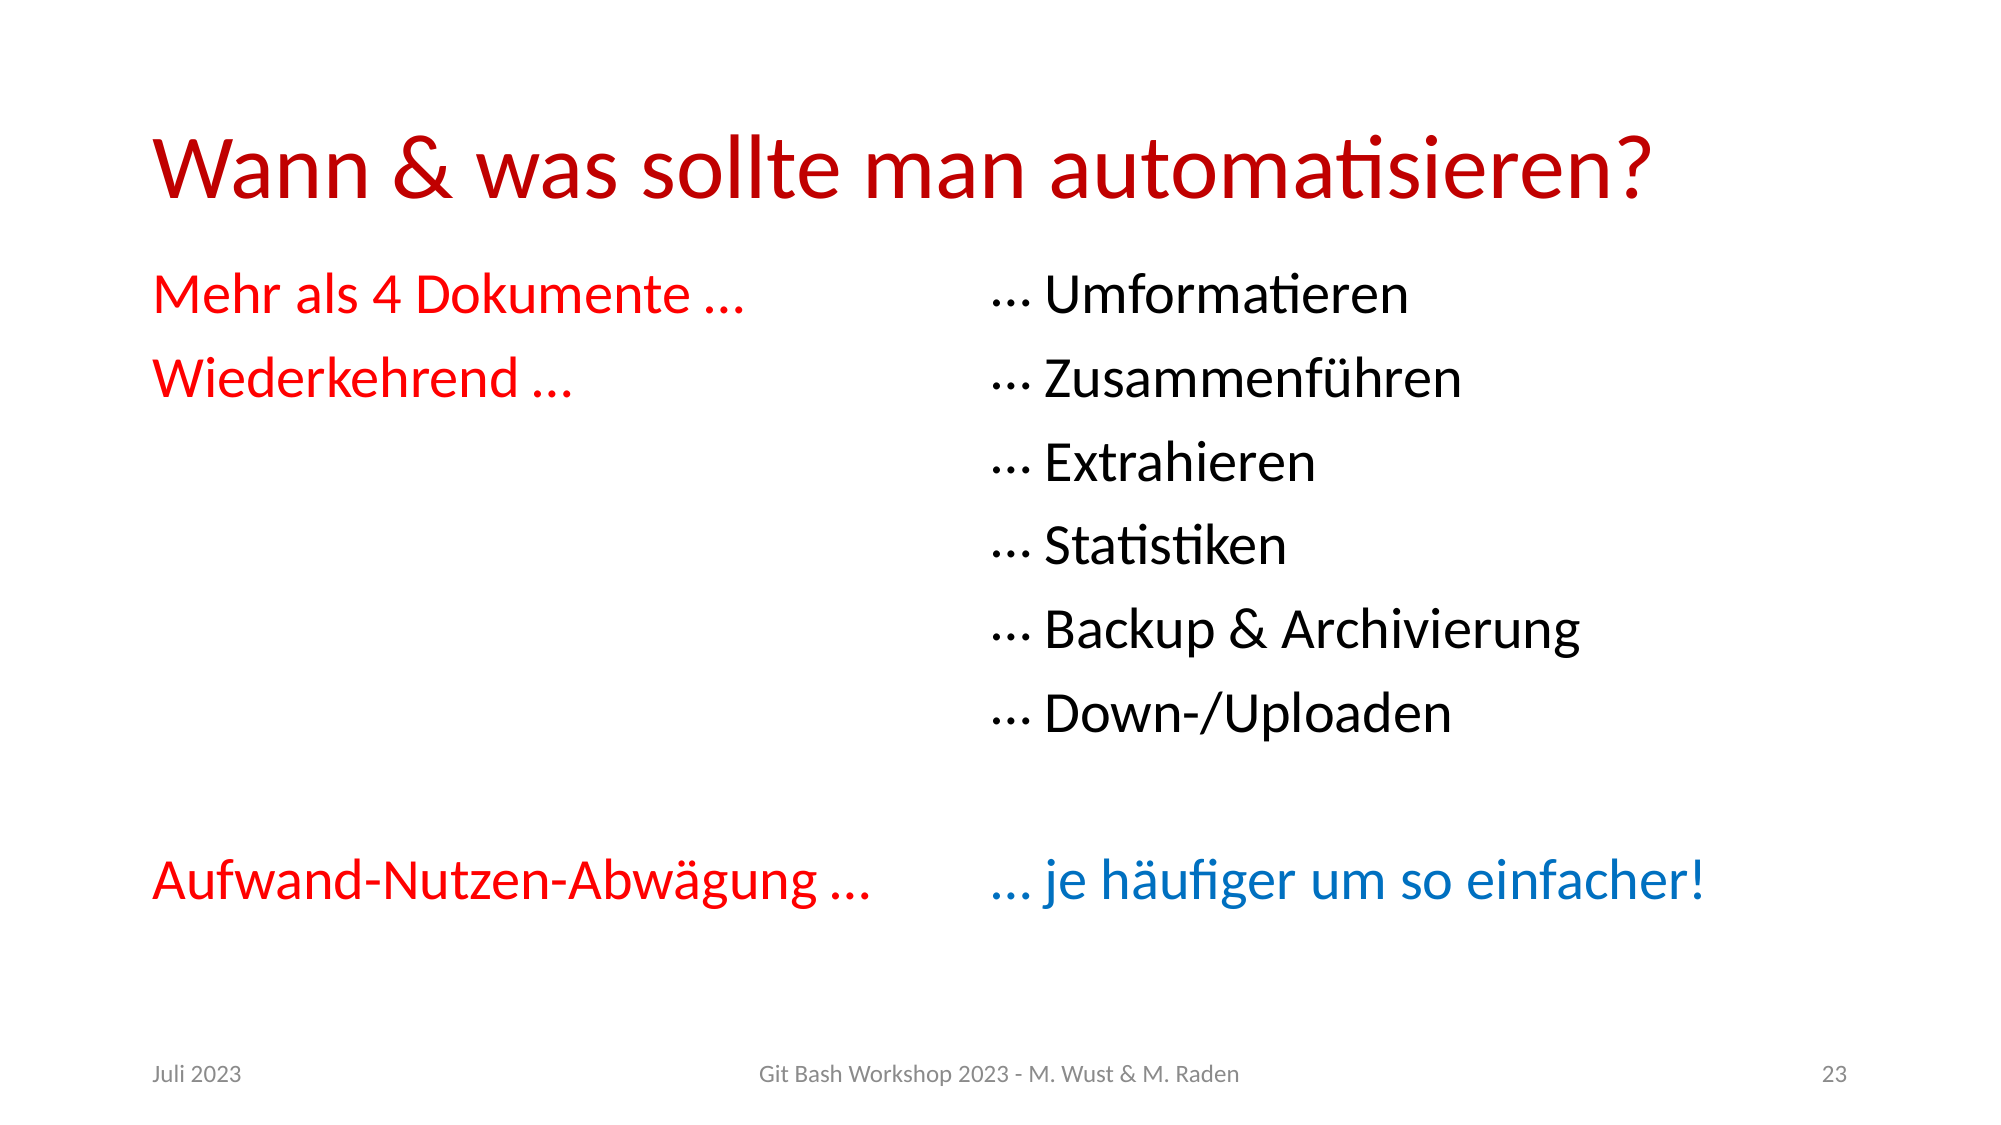

# Wann & was sollte man automatisieren?
Mehr als 4 Dokumente …
Wiederkehrend …

Aufwand-Nutzen-Abwägung …

 Umformatieren
 Zusammenführen
 Extrahieren
 Statistiken
 Backup & Archivierung
 Down-/Uploaden

… je häufiger um so einfacher!

Juli 2023
Git Bash Workshop 2023 - M. Wust & M. Raden
23